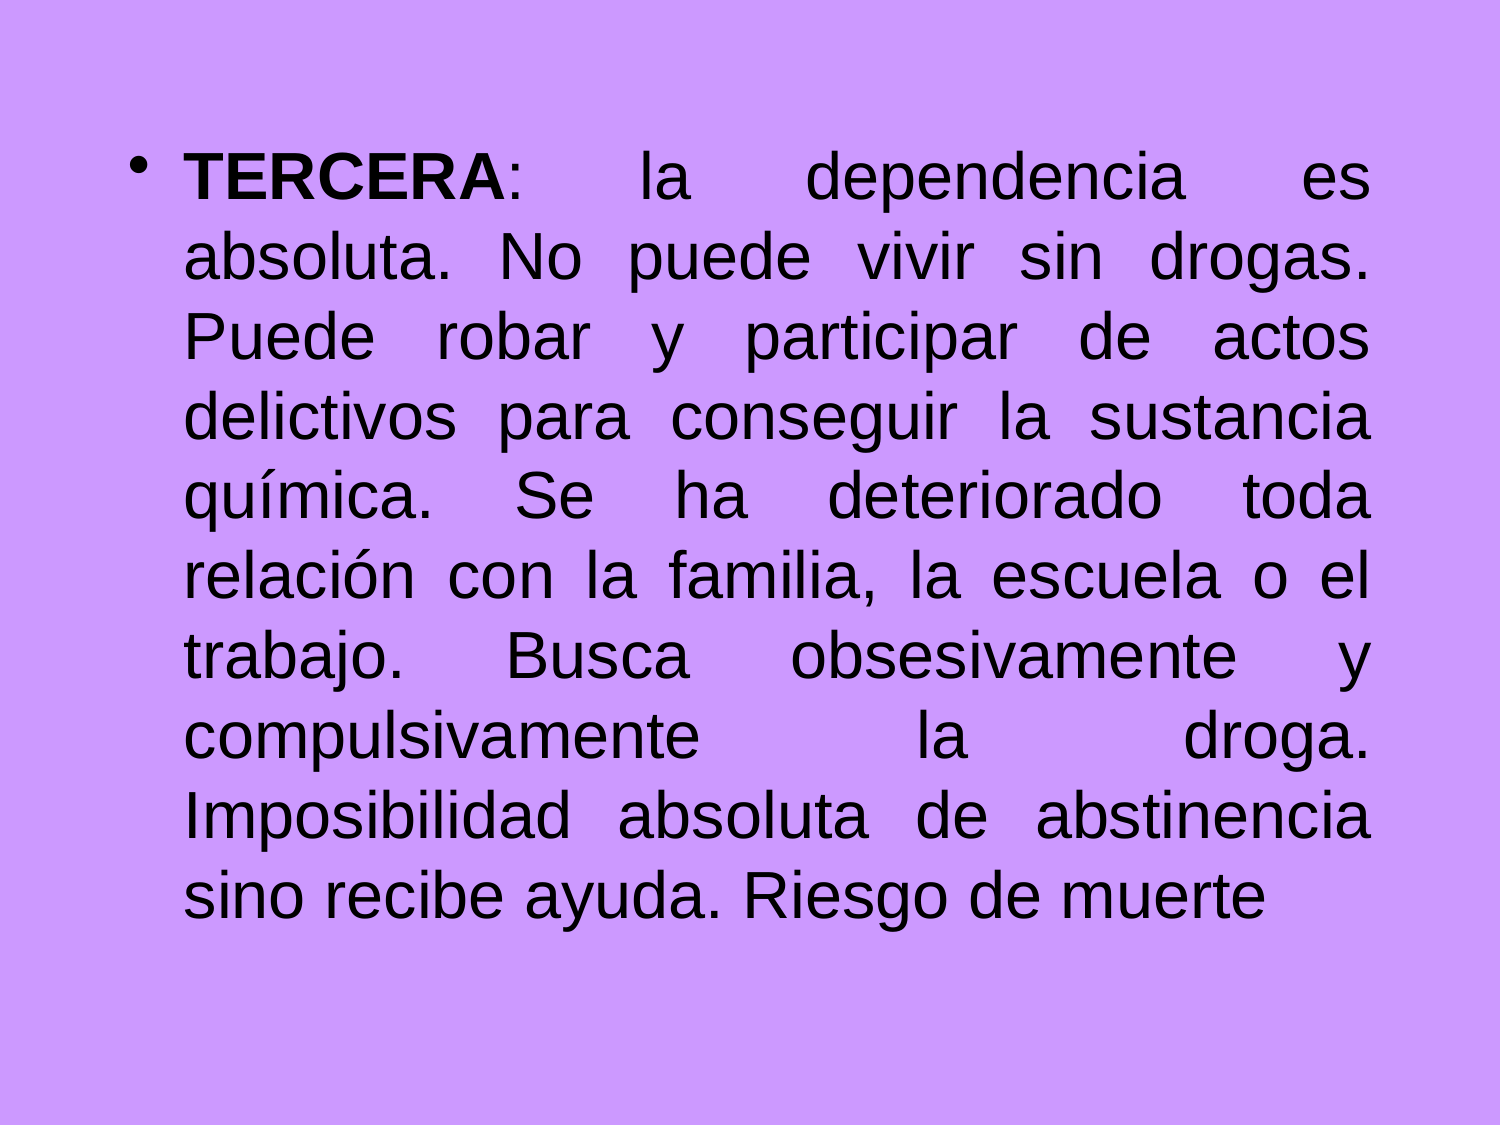

TERCERA: la dependencia es absoluta. No puede vivir sin drogas. Puede robar y participar de actos delictivos para conseguir la sustancia química. Se ha deteriorado toda relación con la familia, la escuela o el trabajo. Busca obsesivamente y compulsivamente la droga. Imposibilidad absoluta de abstinencia sino recibe ayuda. Riesgo de muerte